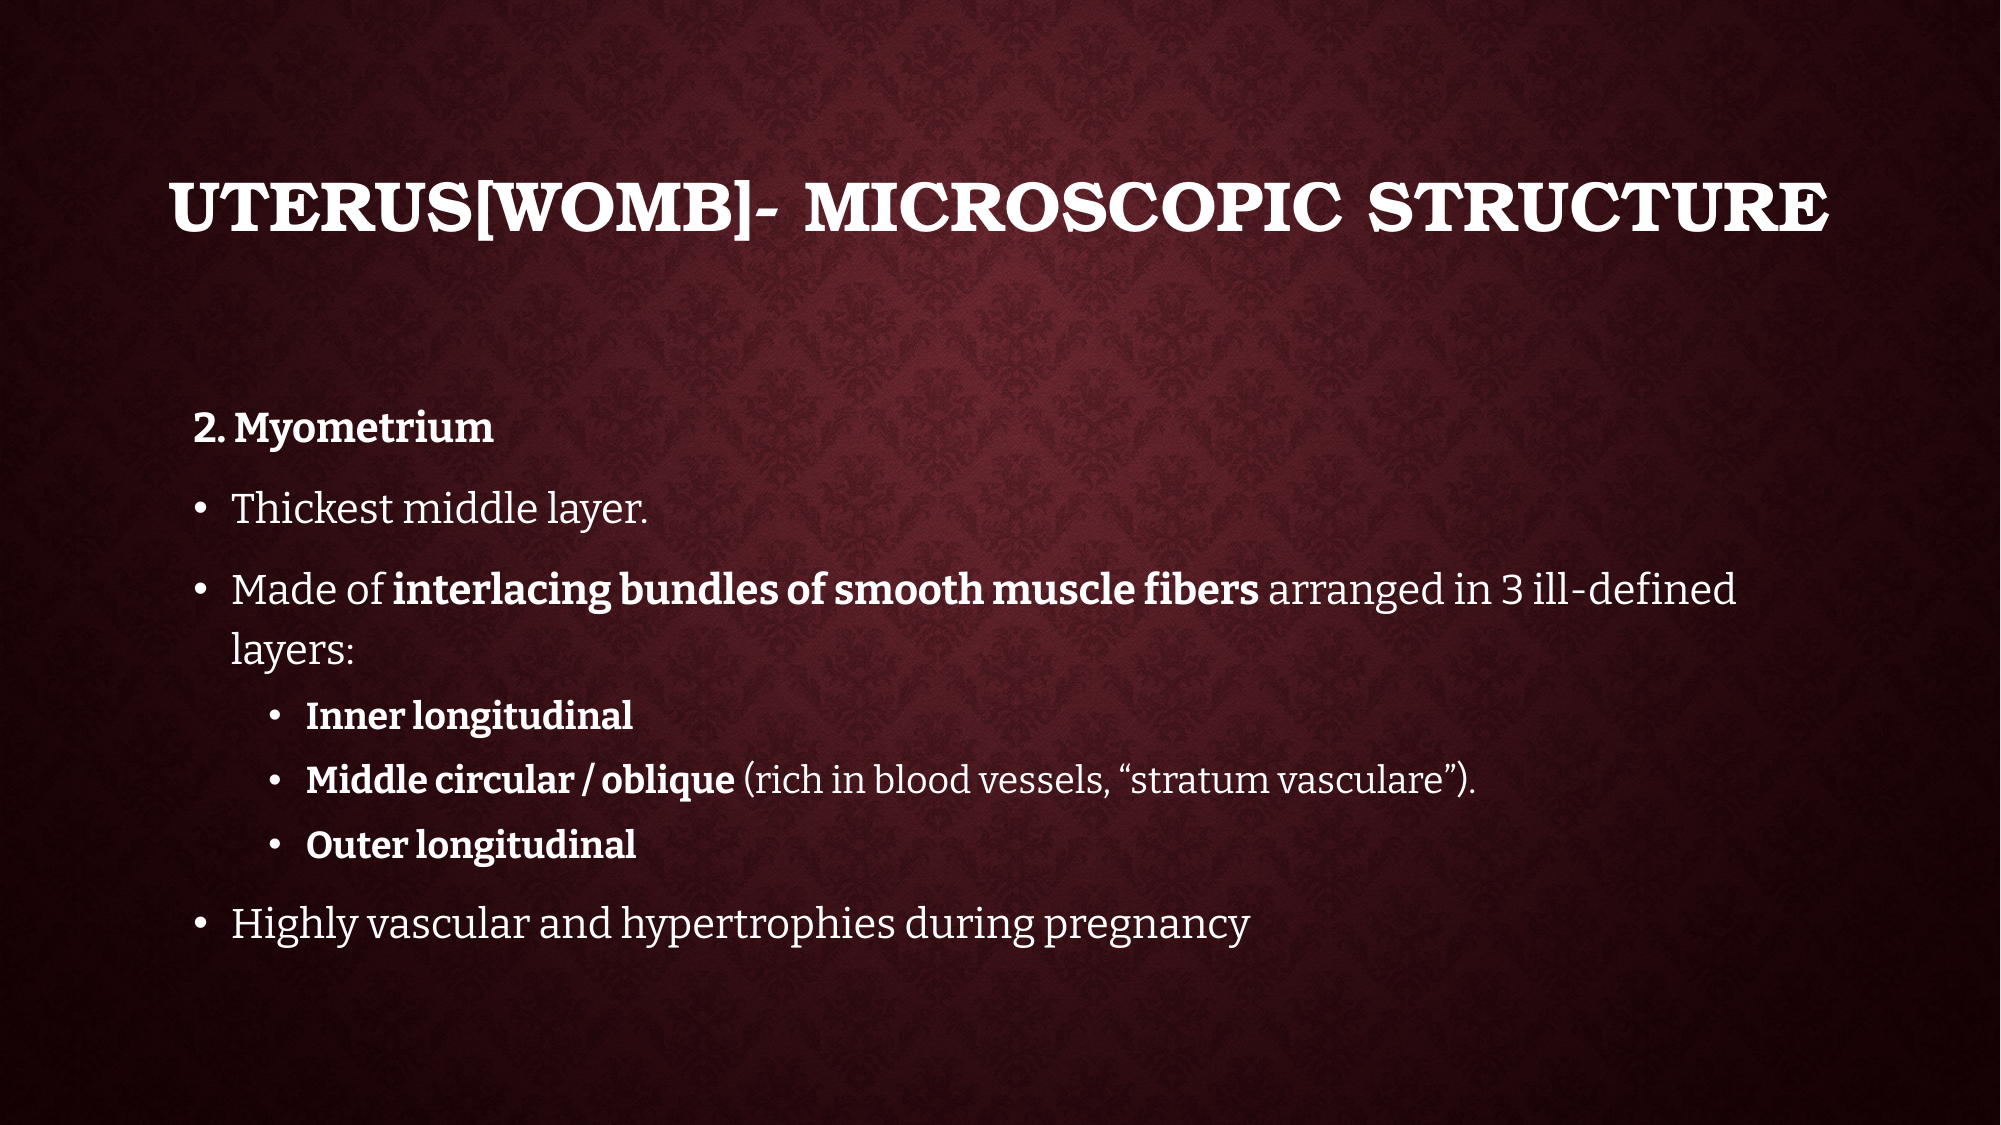

# Uterus[womb]- Microscopic Structure
2. Myometrium
Thickest middle layer.
Made of interlacing bundles of smooth muscle fibers arranged in 3 ill-defined layers:
Inner longitudinal
Middle circular / oblique (rich in blood vessels, “stratum vasculare”).
Outer longitudinal
Highly vascular and hypertrophies during pregnancy